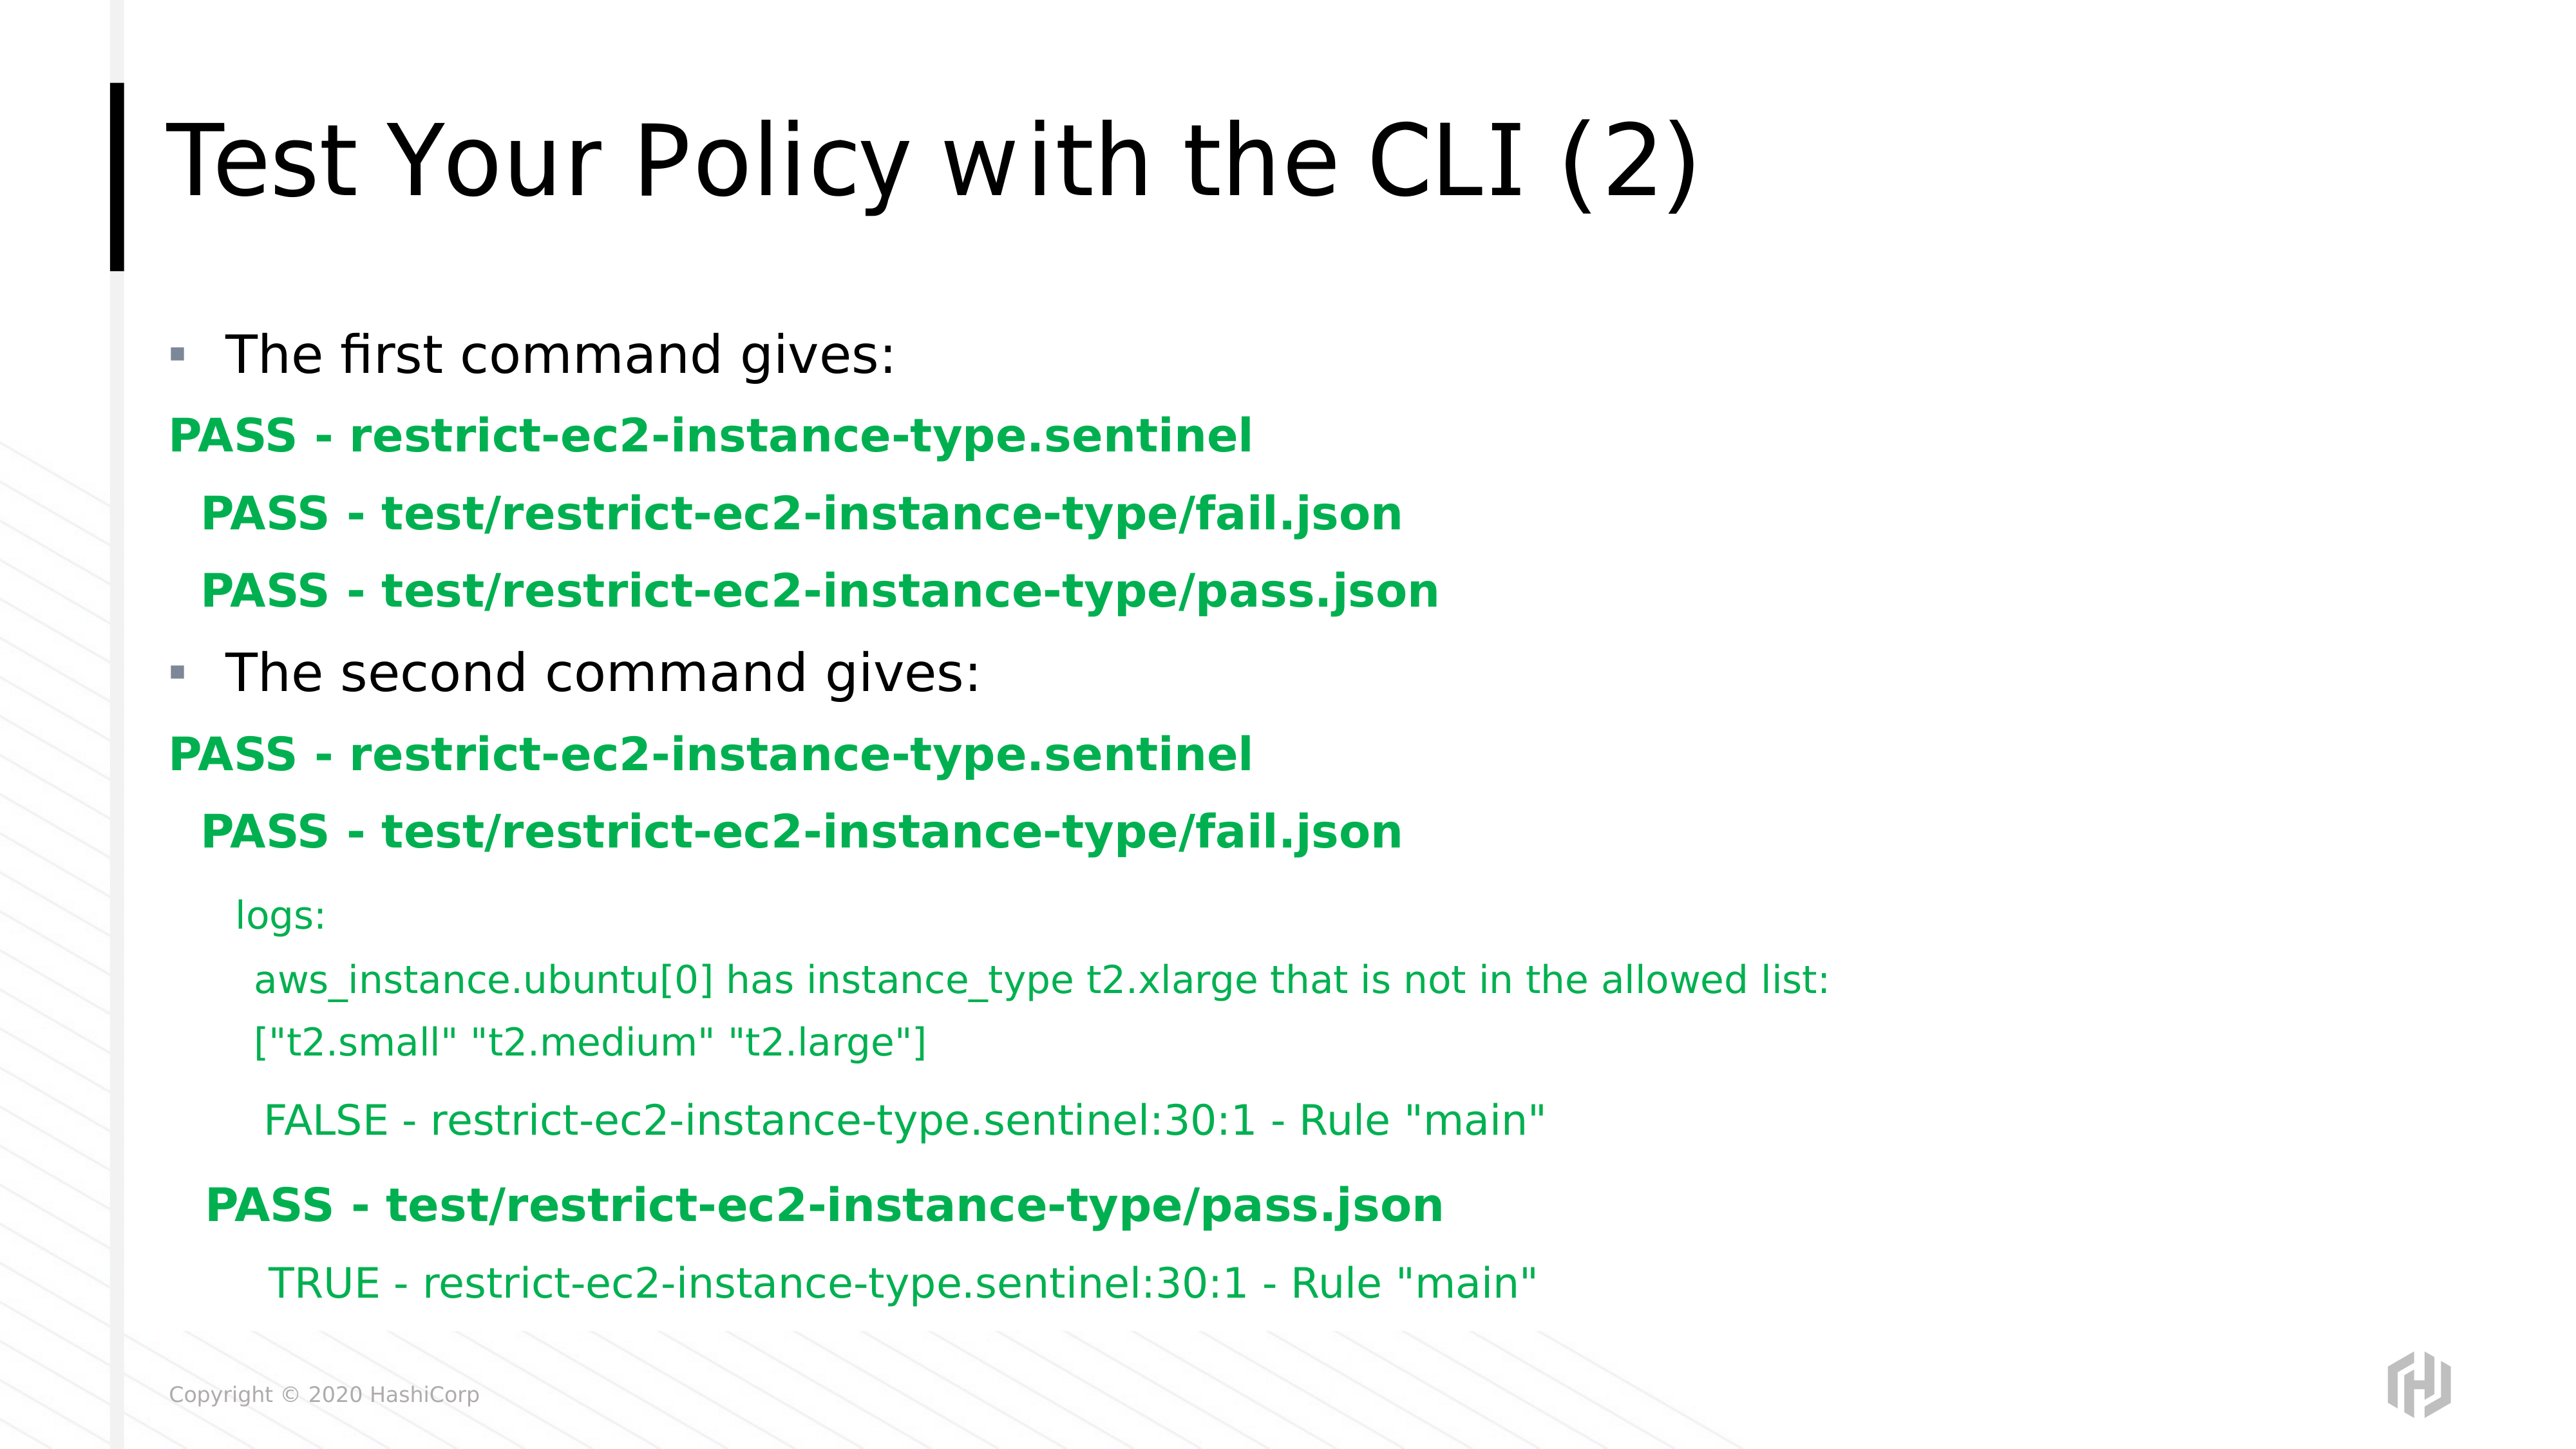

# Test Your Policy with the CLI (2)
The first command gives:
PASS - restrict-ec2-instance-type.sentinel
  PASS - test/restrict-ec2-instance-type/fail.json
  PASS - test/restrict-ec2-instance-type/pass.json
The second command gives:
PASS - restrict-ec2-instance-type.sentinel
  PASS - test/restrict-ec2-instance-type/fail.json
    logs:
       aws_instance.ubuntu[0] has instance_type t2.xlarge that is not in the allowed list:
       ["t2.small" "t2.medium" "t2.large"]
      FALSE - restrict-ec2-instance-type.sentinel:30:1 - Rule "main"
  PASS - test/restrict-ec2-instance-type/pass.json
      TRUE - restrict-ec2-instance-type.sentinel:30:1 - Rule "main"